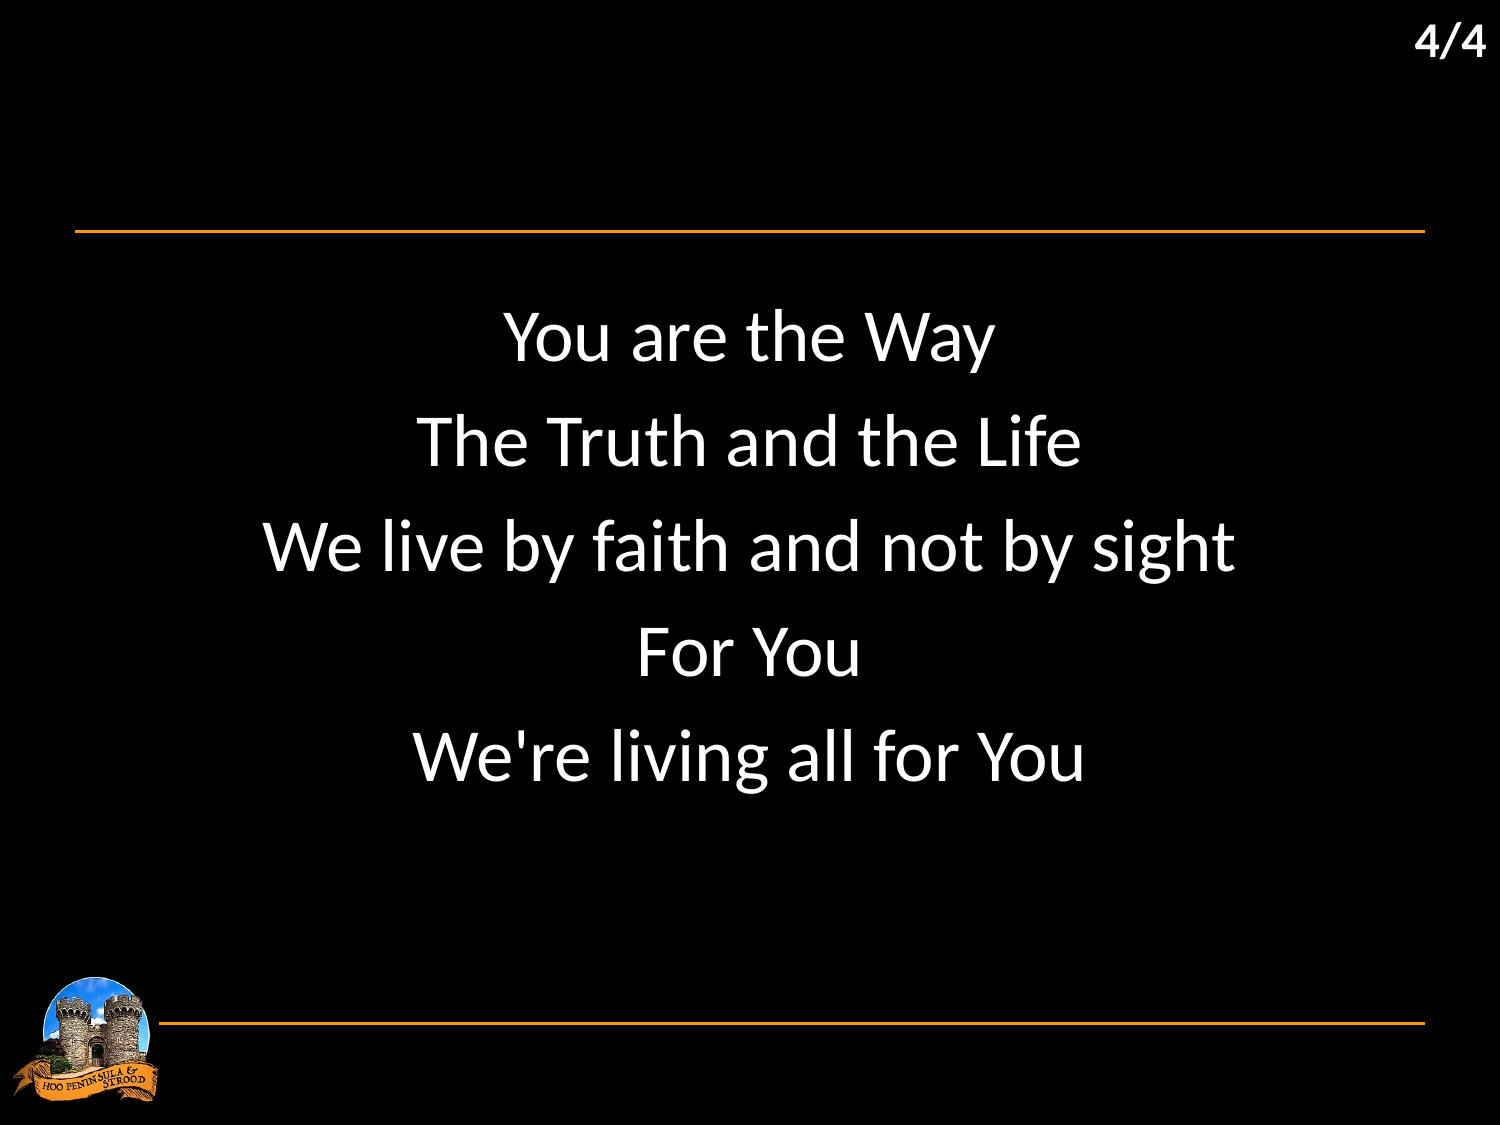

4/4
You are the Way
The Truth and the Life
We live by faith and not by sight
For You
We're living all for You